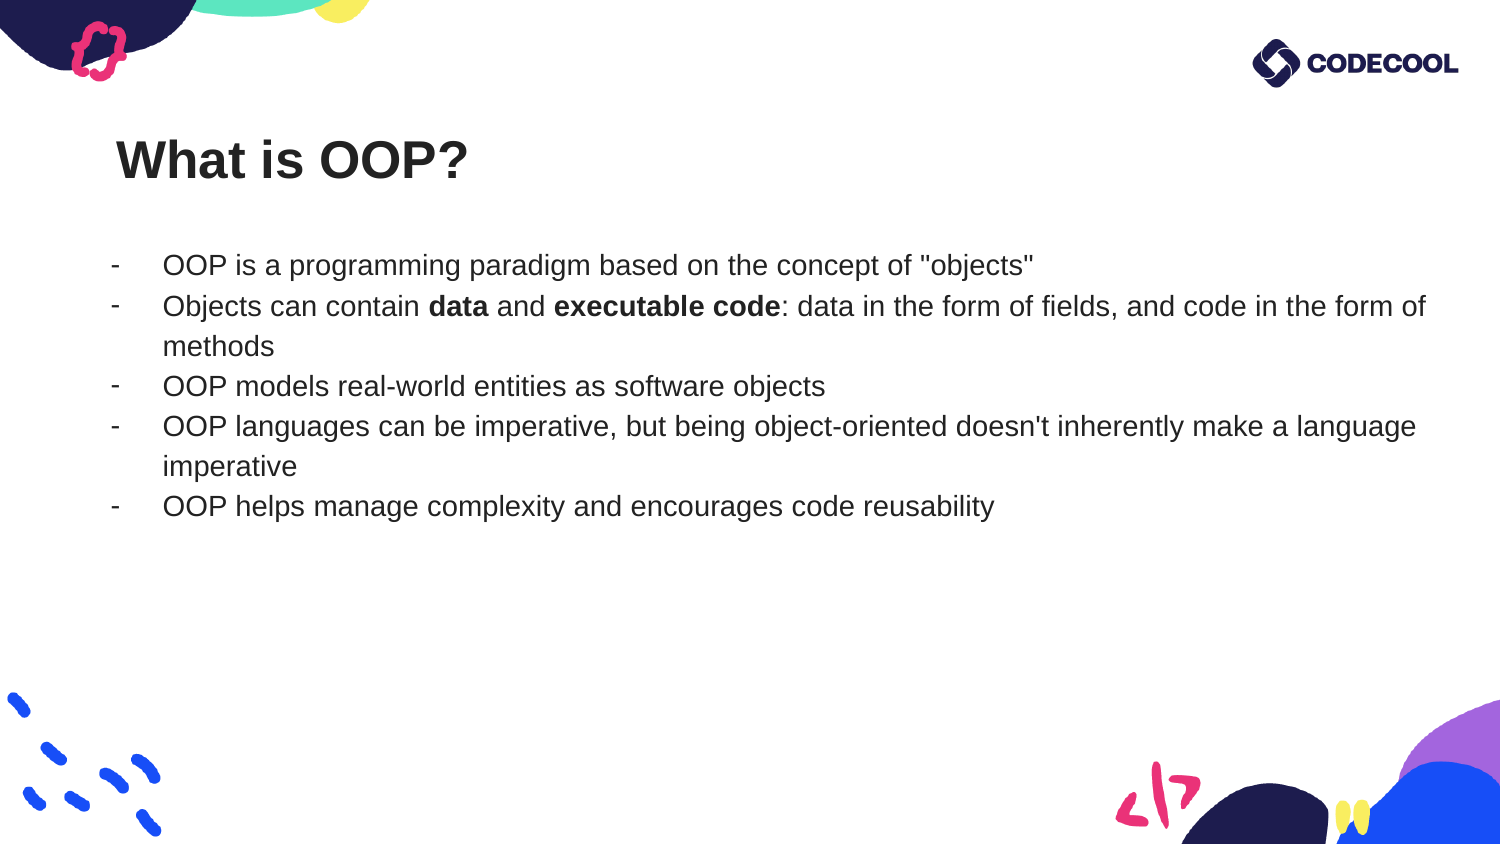

# What is OOP?
OOP is a programming paradigm based on the concept of "objects"
Objects can contain data and executable code: data in the form of fields, and code in the form of methods
OOP models real-world entities as software objects
OOP languages can be imperative, but being object-oriented doesn't inherently make a language imperative
OOP helps manage complexity and encourages code reusability